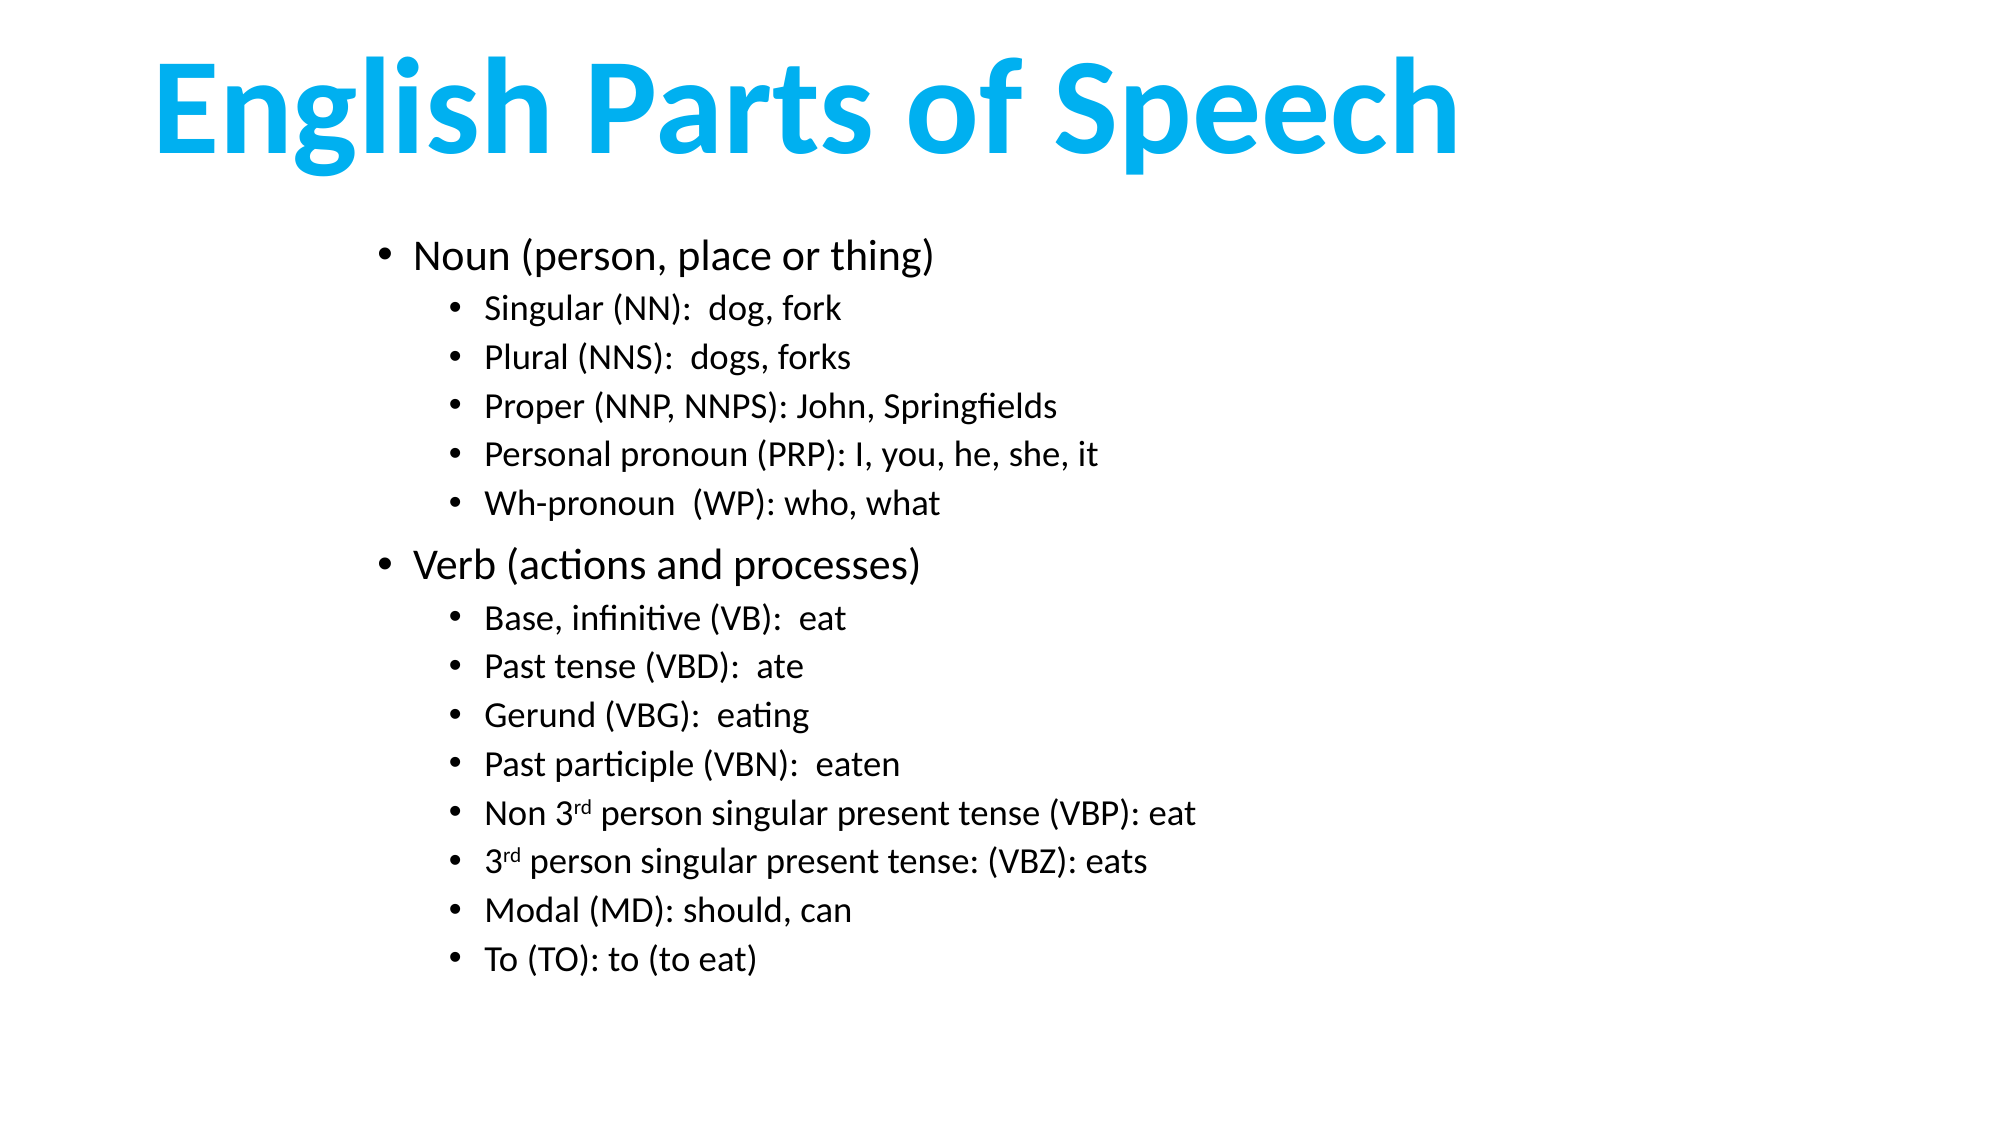

# English Parts of Speech
Noun (person, place or thing)
Singular (NN):  dog, fork
Plural (NNS):  dogs, forks
Proper (NNP, NNPS): John, Springfields
Personal pronoun (PRP): I, you, he, she, it
Wh-pronoun  (WP): who, what
Verb (actions and processes)
Base, infinitive (VB):  eat
Past tense (VBD):  ate
Gerund (VBG):  eating
Past participle (VBN):  eaten
Non 3rd person singular present tense (VBP): eat
3rd person singular present tense: (VBZ): eats
Modal (MD): should, can
To (TO): to (to eat)